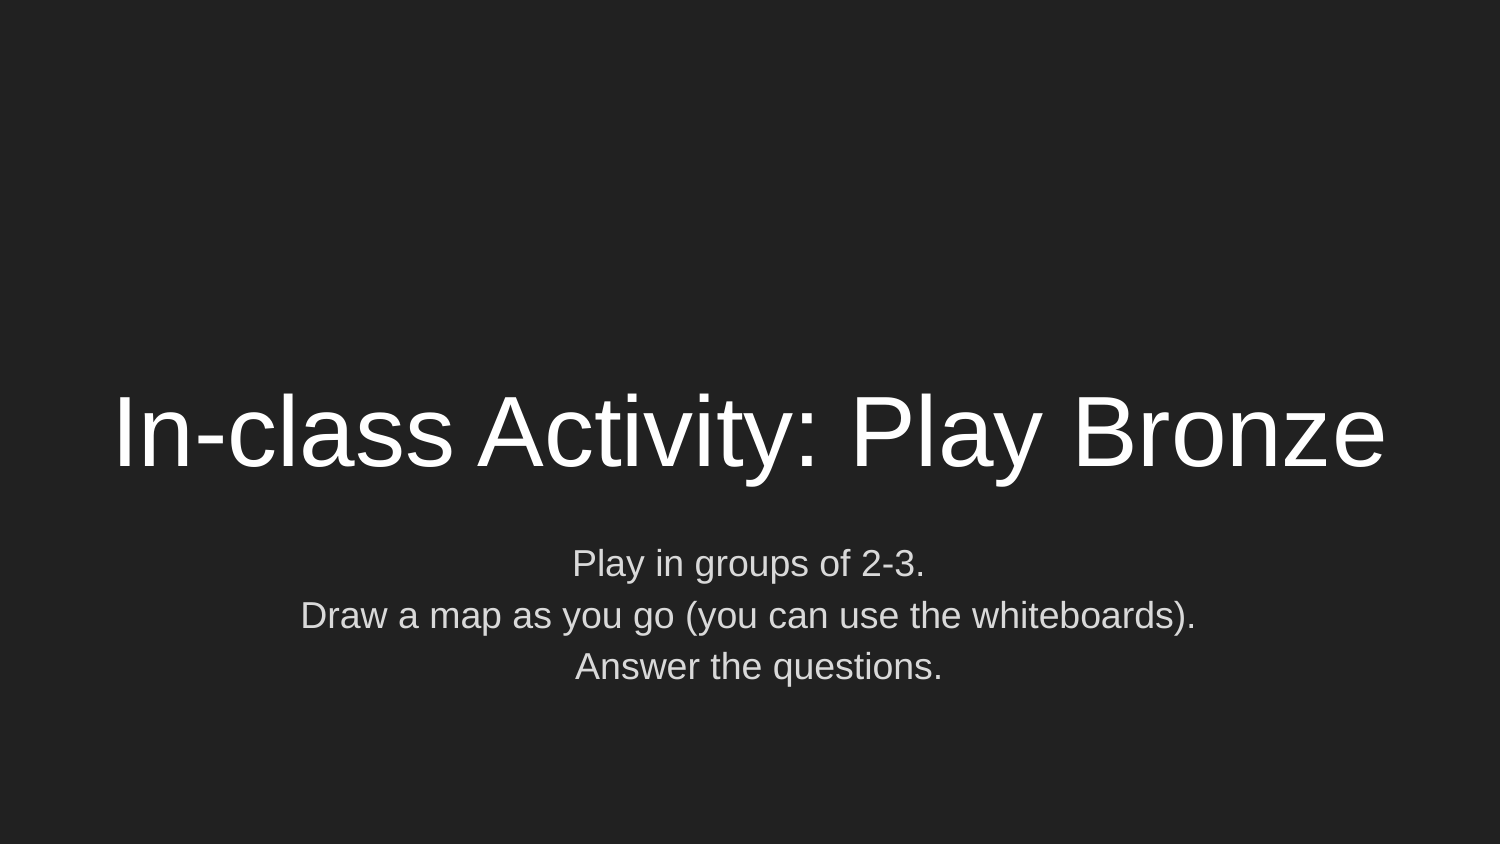

# In-class Activity: Play Bronze
Play in groups of 2-3.
Draw a map as you go (you can use the whiteboards).
Answer the questions.